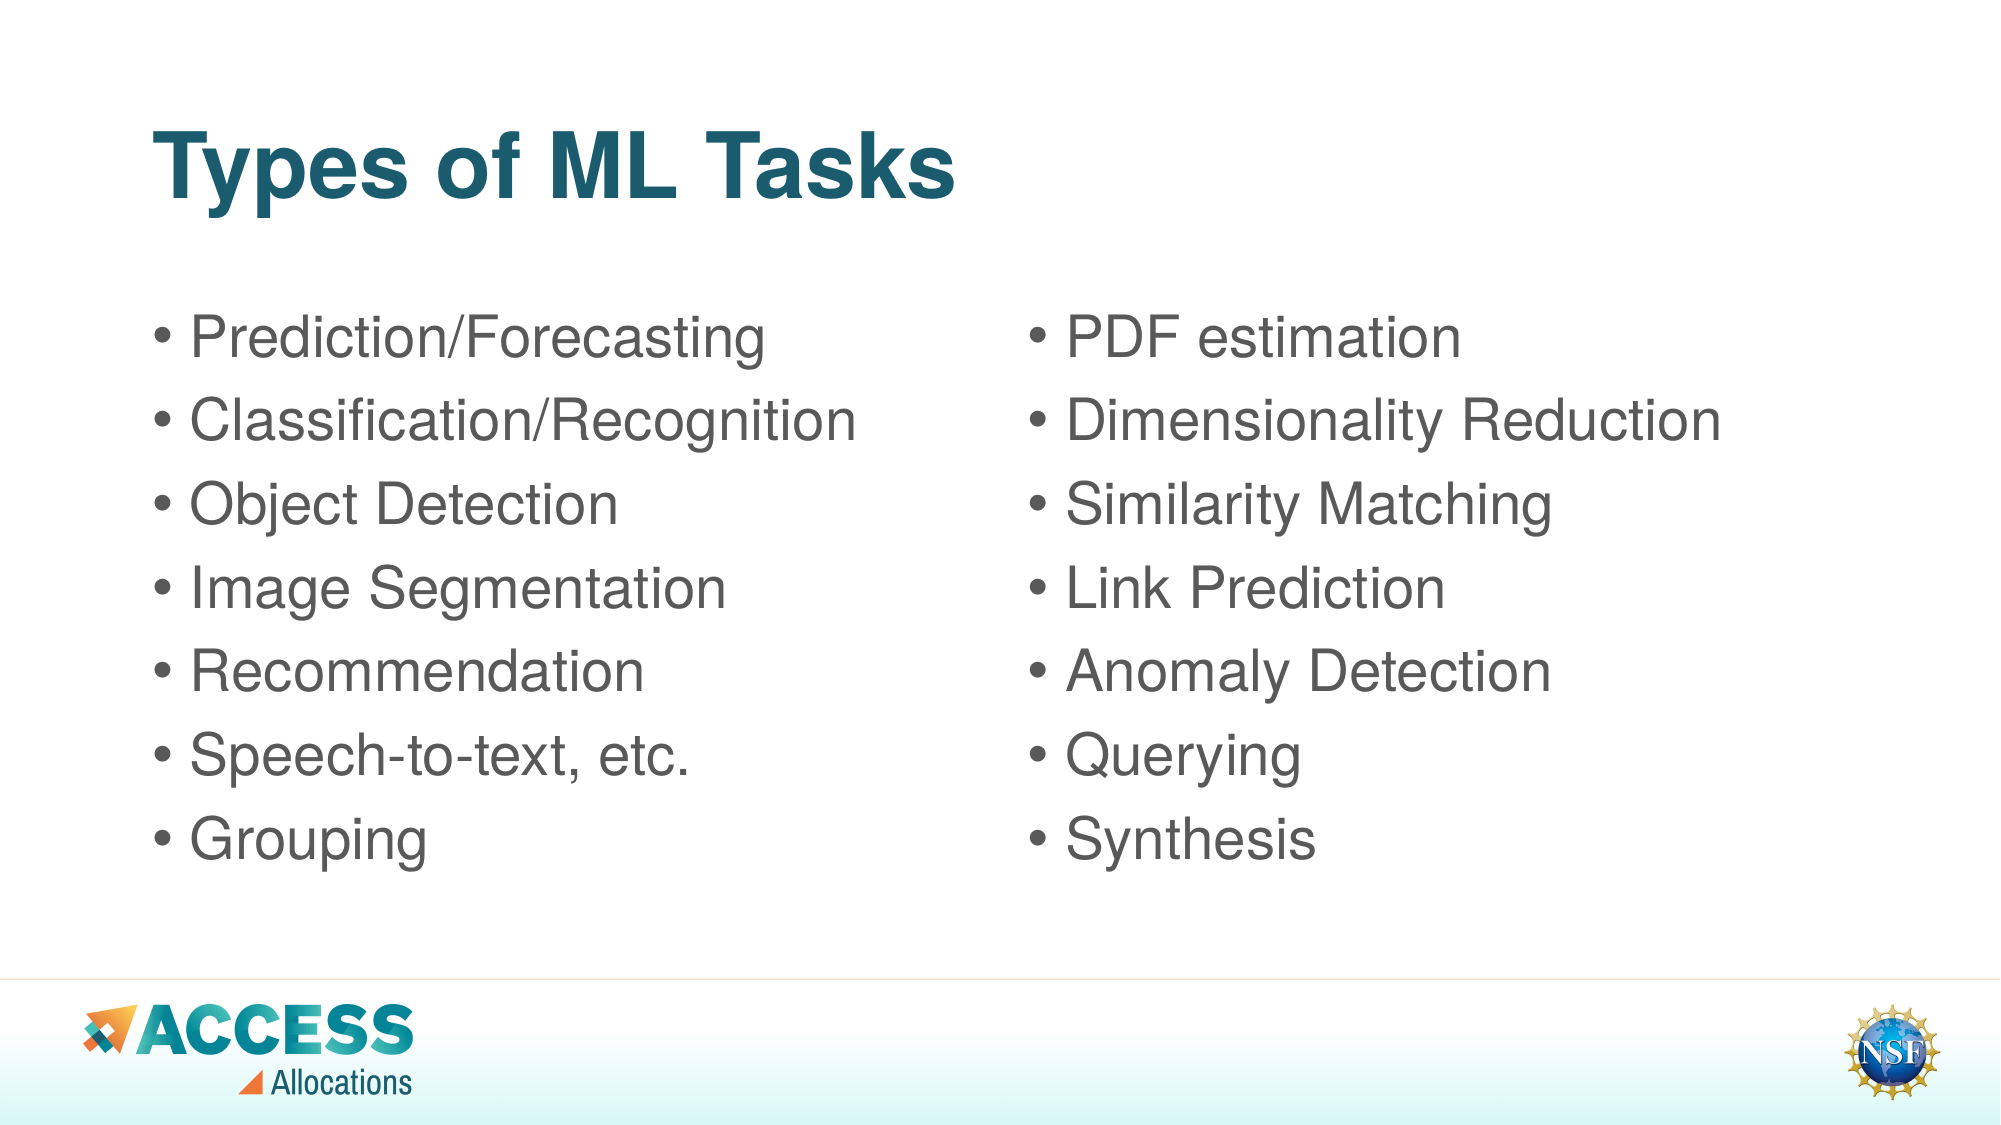

# Types of ML Tasks
Prediction/Forecasting
Classification/Recognition
Object Detection
Image Segmentation
Recommendation
Speech-to-text, etc.
Grouping

PDF estimation
Dimensionality Reduction
Similarity Matching
Link Prediction
Anomaly Detection
Querying
Synthesis